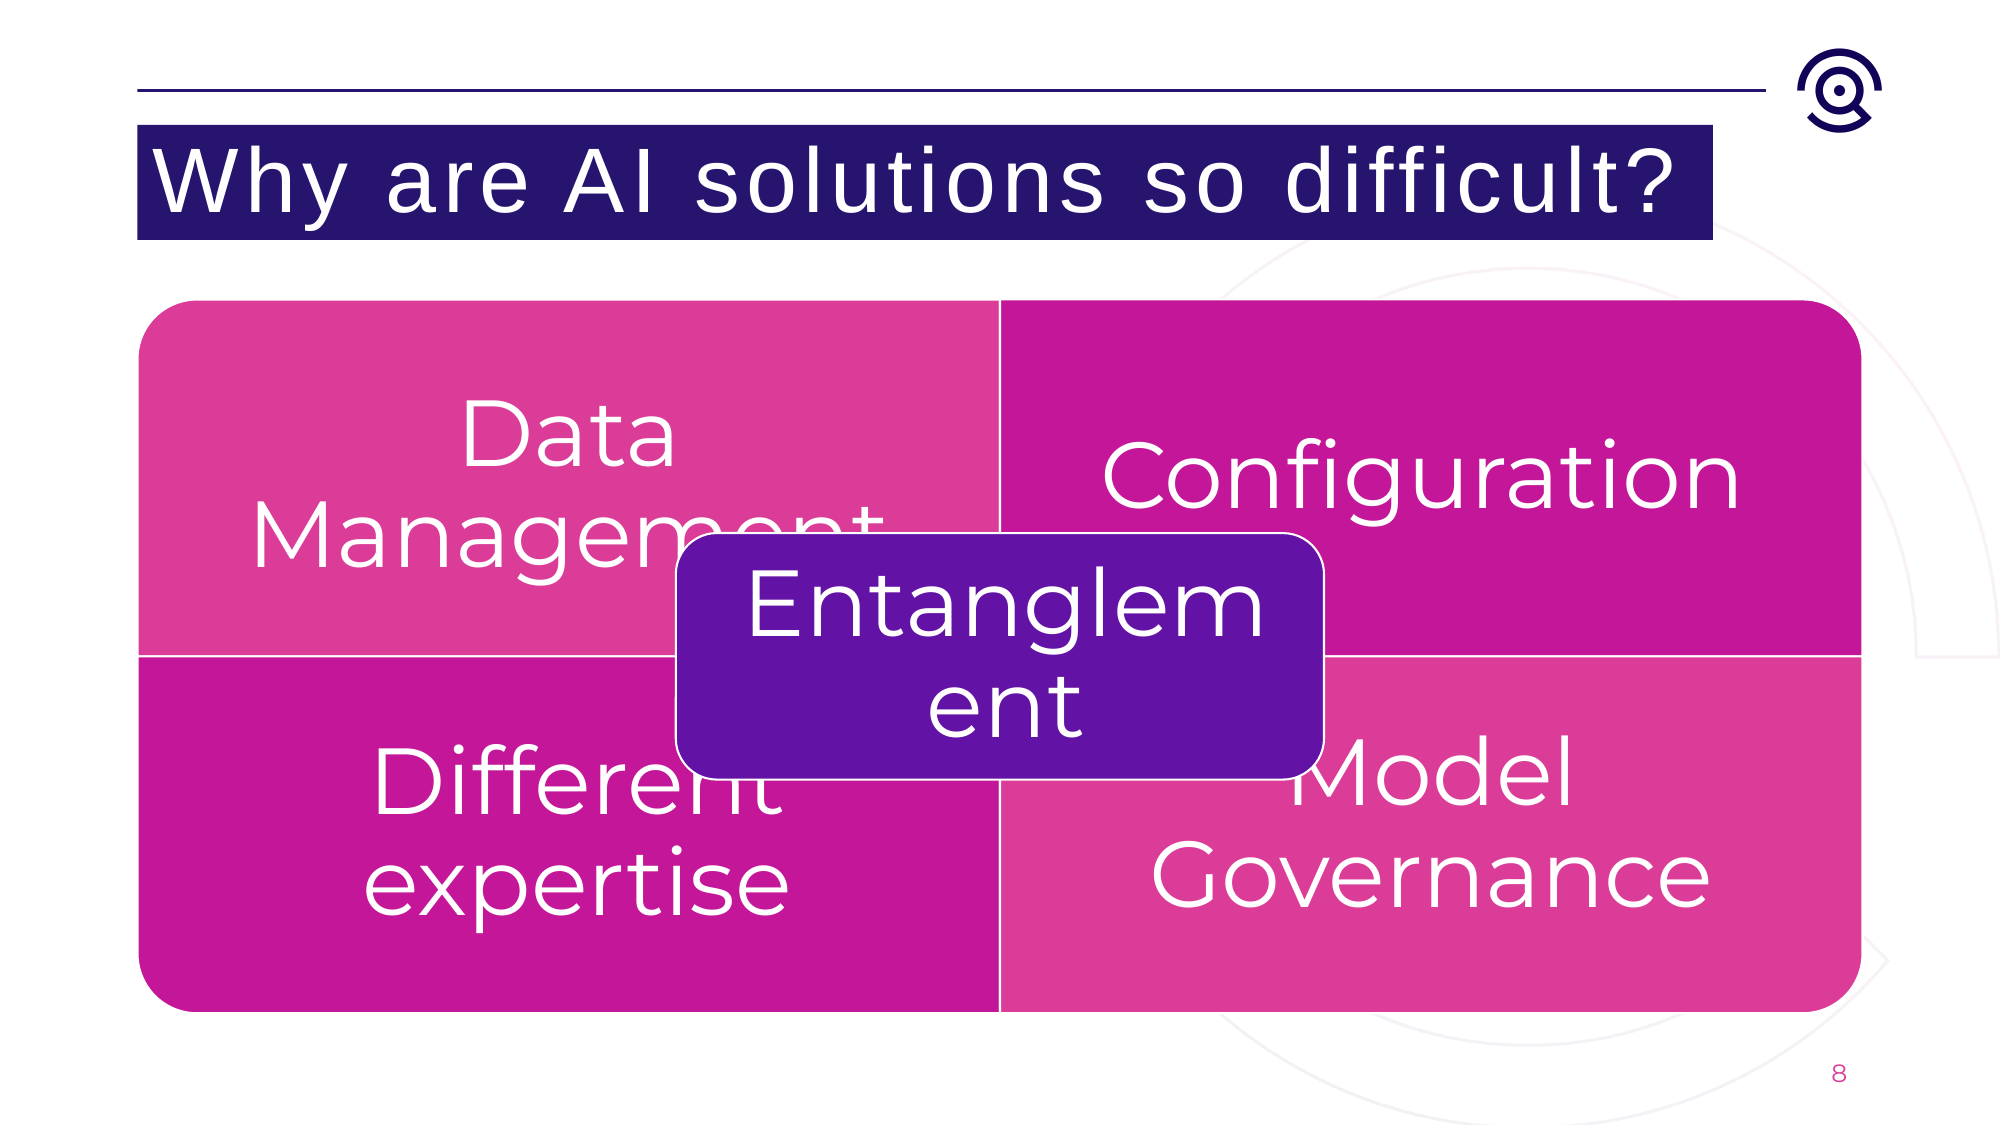

# Why are AI solutions so difficult?
Data Management
Configuration
Different expertise
Model Governance
Entanglement
8